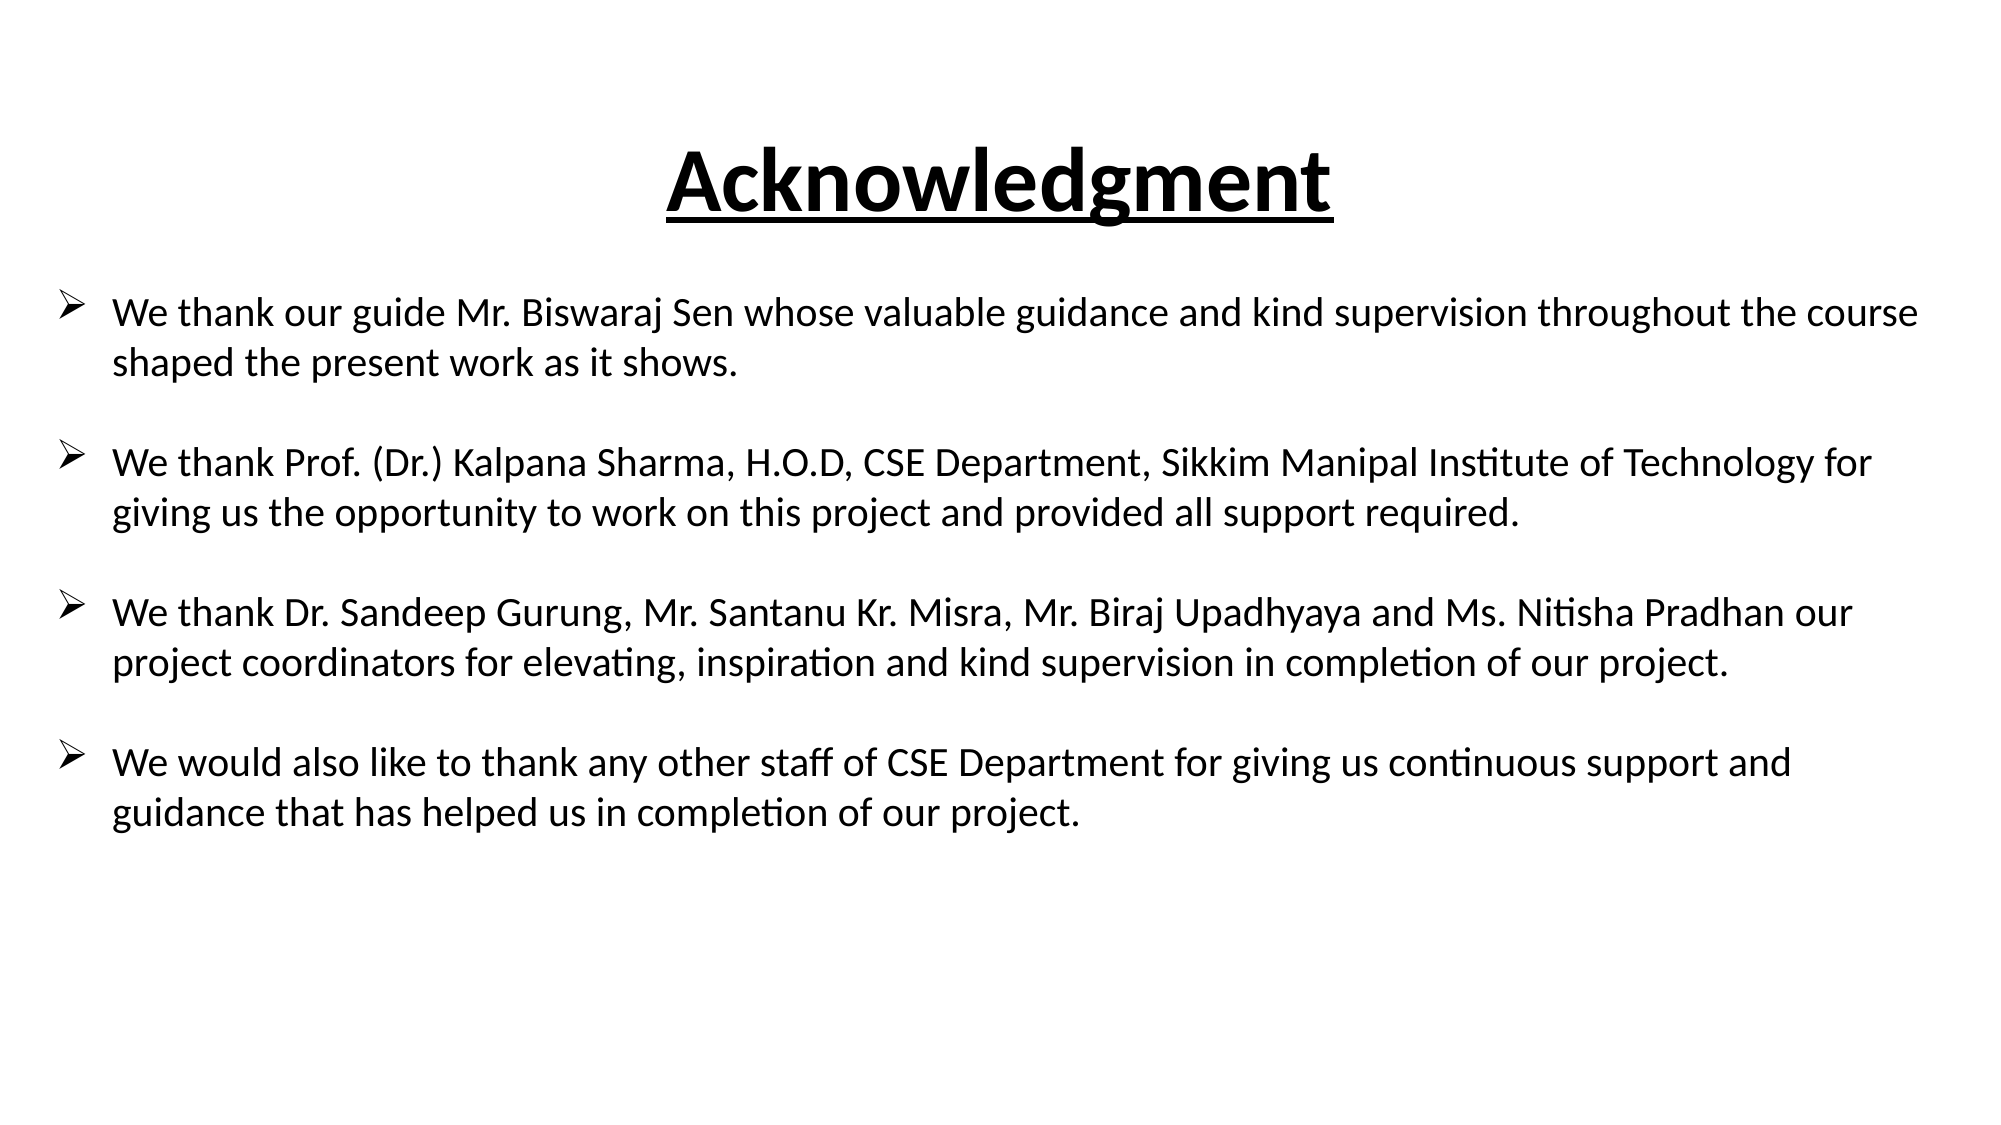

Acknowledgment
We thank our guide Mr. Biswaraj Sen whose valuable guidance and kind supervision throughout the course  shaped the present work as it shows.

We thank Prof. (Dr.) Kalpana Sharma, H.O.D, CSE Department, Sikkim Manipal Institute of Technology for giving us the opportunity to work on this project and provided all support required.

We thank Dr. Sandeep Gurung, Mr. Santanu Kr. Misra, Mr. Biraj Upadhyaya and Ms. Nitisha Pradhan our project coordinators for elevating, inspiration and kind supervision in completion of our project.

We would also like to thank any other staff of CSE Department for giving us continuous support and guidance that has helped us in completion of our project.